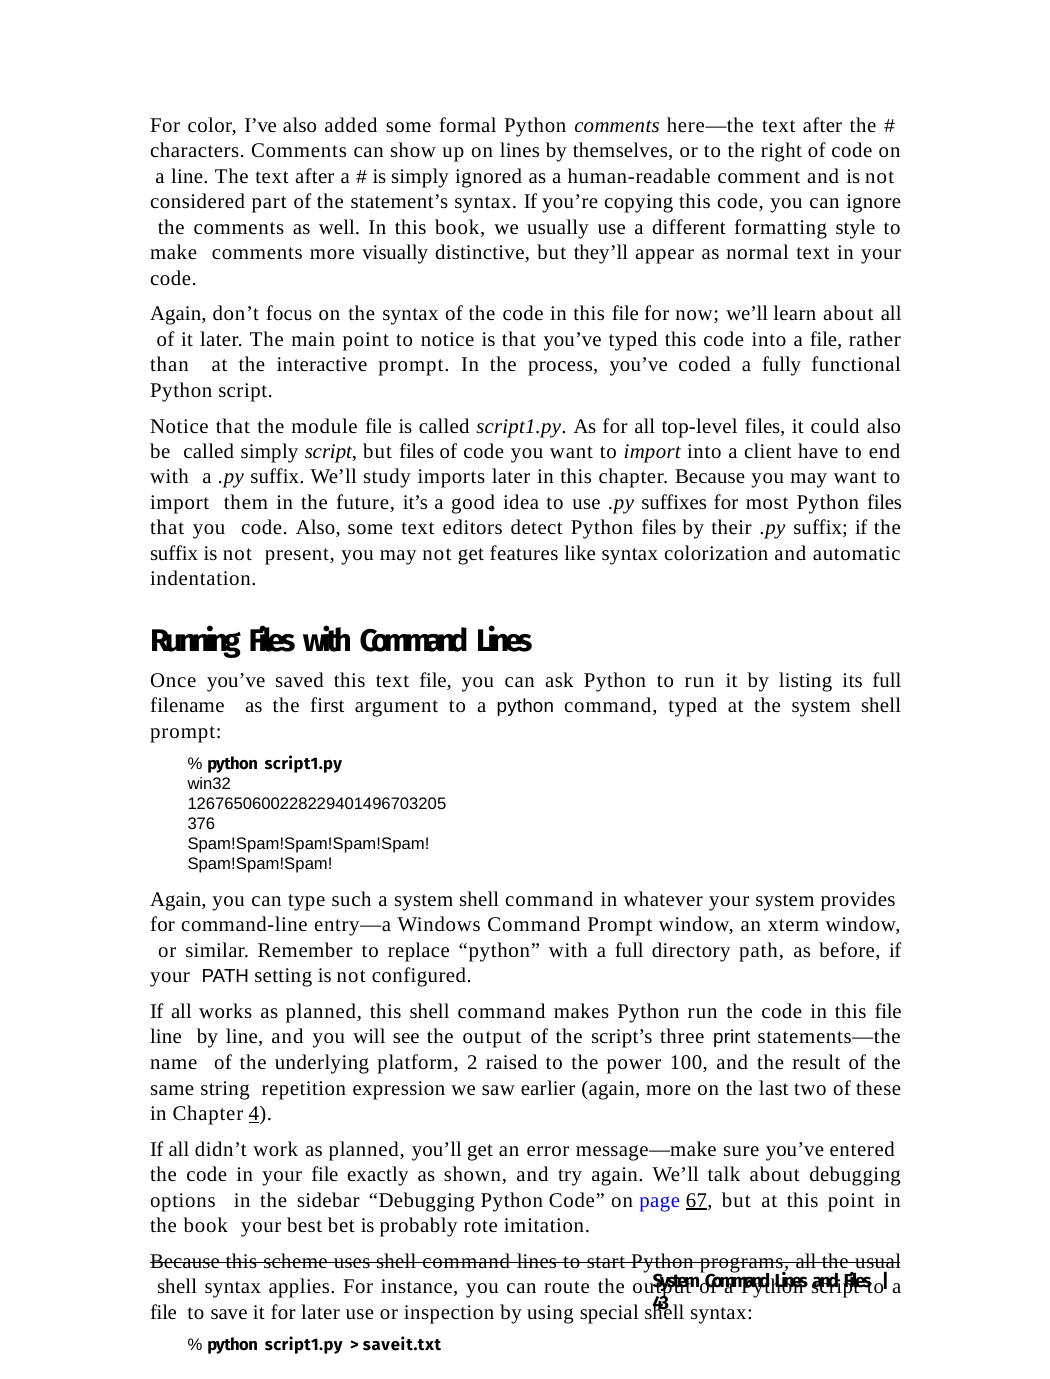

For color, I’ve also added some formal Python comments here—the text after the #  characters. Comments can show up on lines by themselves, or to the right of code on  a line. The text after a # is simply ignored as a human-readable comment and is not  considered part of the statement’s syntax. If you’re copying this code, you can ignore  the comments as well. In this book, we usually use a different formatting style to make  comments more visually distinctive, but they’ll appear as normal text in your code.
Again, don’t focus on the syntax of the code in this file for now; we’ll learn about all  of it later. The main point to notice is that you’ve typed this code into a file, rather than  at the interactive prompt. In the process, you’ve coded a fully functional Python script.
Notice that the module file is called script1.py. As for all top-level files, it could also be  called simply script, but files of code you want to import into a client have to end with  a .py suffix. We’ll study imports later in this chapter. Because you may want to import  them in the future, it’s a good idea to use .py suffixes for most Python files that you  code. Also, some text editors detect Python files by their .py suffix; if the suffix is not  present, you may not get features like syntax colorization and automatic indentation.

Running Files with Command Lines
Once you’ve saved this text file, you can ask Python to run it by listing its full filename  as the first argument to a python command, typed at the system shell prompt:
% python script1.py
win32  1267650600228229401496703205376
Spam!Spam!Spam!Spam!Spam!Spam!Spam!Spam!
Again, you can type such a system shell command in whatever your system provides  for command-line entry—a Windows Command Prompt window, an xterm window,  or similar. Remember to replace “python” with a full directory path, as before, if your  PATH setting is not configured.
If all works as planned, this shell command makes Python run the code in this file line  by line, and you will see the output of the script’s three print statements—the name  of the underlying platform, 2 raised to the power 100, and the result of the same string  repetition expression we saw earlier (again, more on the last two of these in Chapter 4).
If all didn’t work as planned, you’ll get an error message—make sure you’ve entered  the code in your file exactly as shown, and try again. We’ll talk about debugging options  in the sidebar “Debugging Python Code” on page 67, but at this point in the book  your best bet is probably rote imitation.
Because this scheme uses shell command lines to start Python programs, all the usual  shell syntax applies. For instance, you can route the output of a Python script to a file  to save it for later use or inspection by using special shell syntax:
% python script1.py > saveit.txt

System Command Lines and Files  |  43